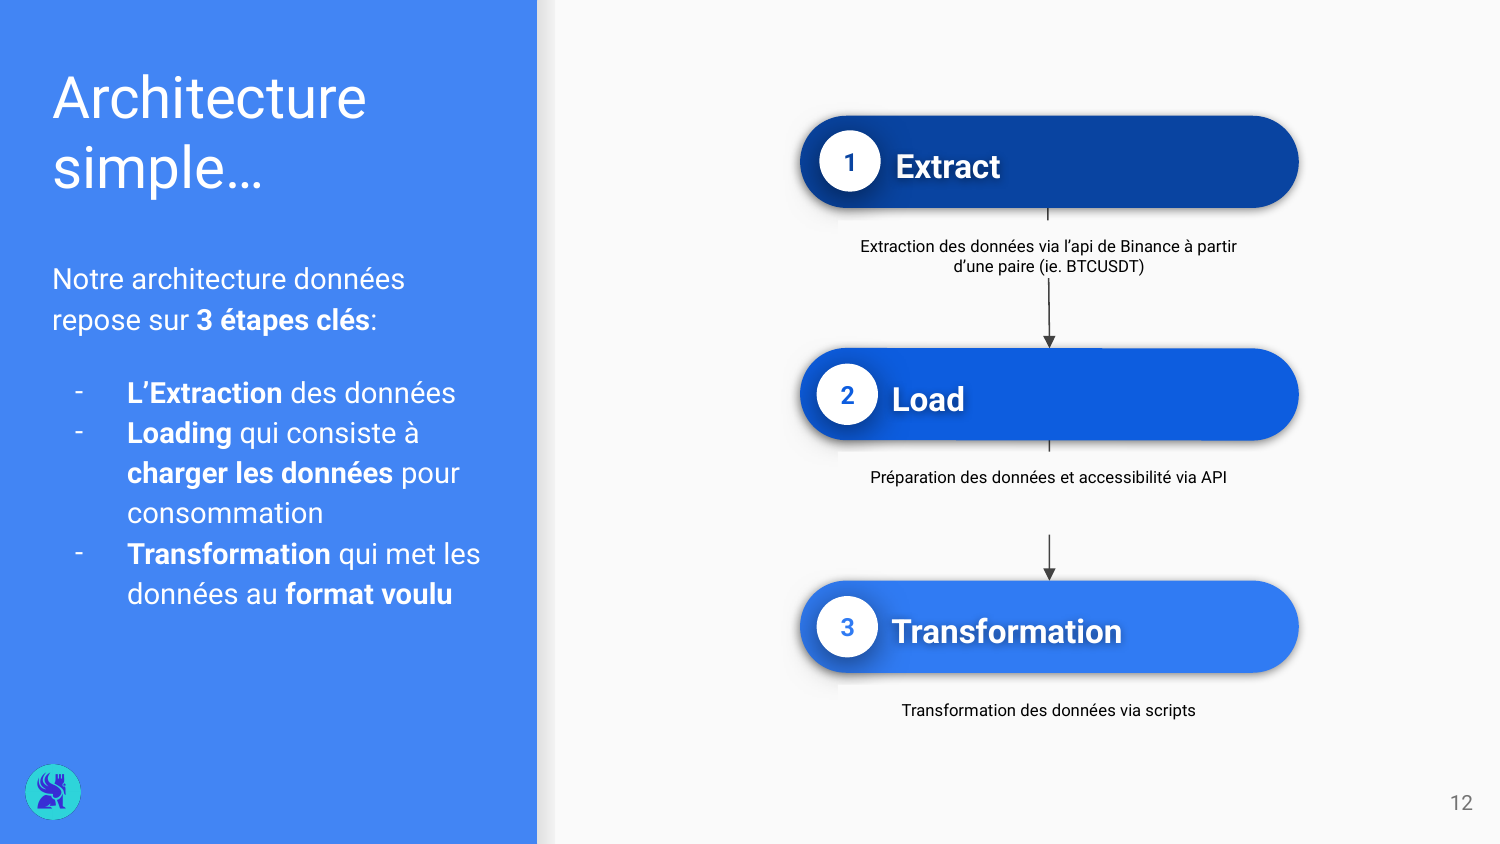

# Architecture simple…

1
Extract
Extraction des données via l’api de Binance à partir d’une paire (ie. BTCUSDT)
Notre architecture données repose sur 3 étapes clés:
L’Extraction des données
Loading qui consiste à charger les données pour consommation
Transformation qui met les données au format voulu

Load
2
Préparation des données et accessibilité via API

Transformation
3
Transformation des données via scripts
12